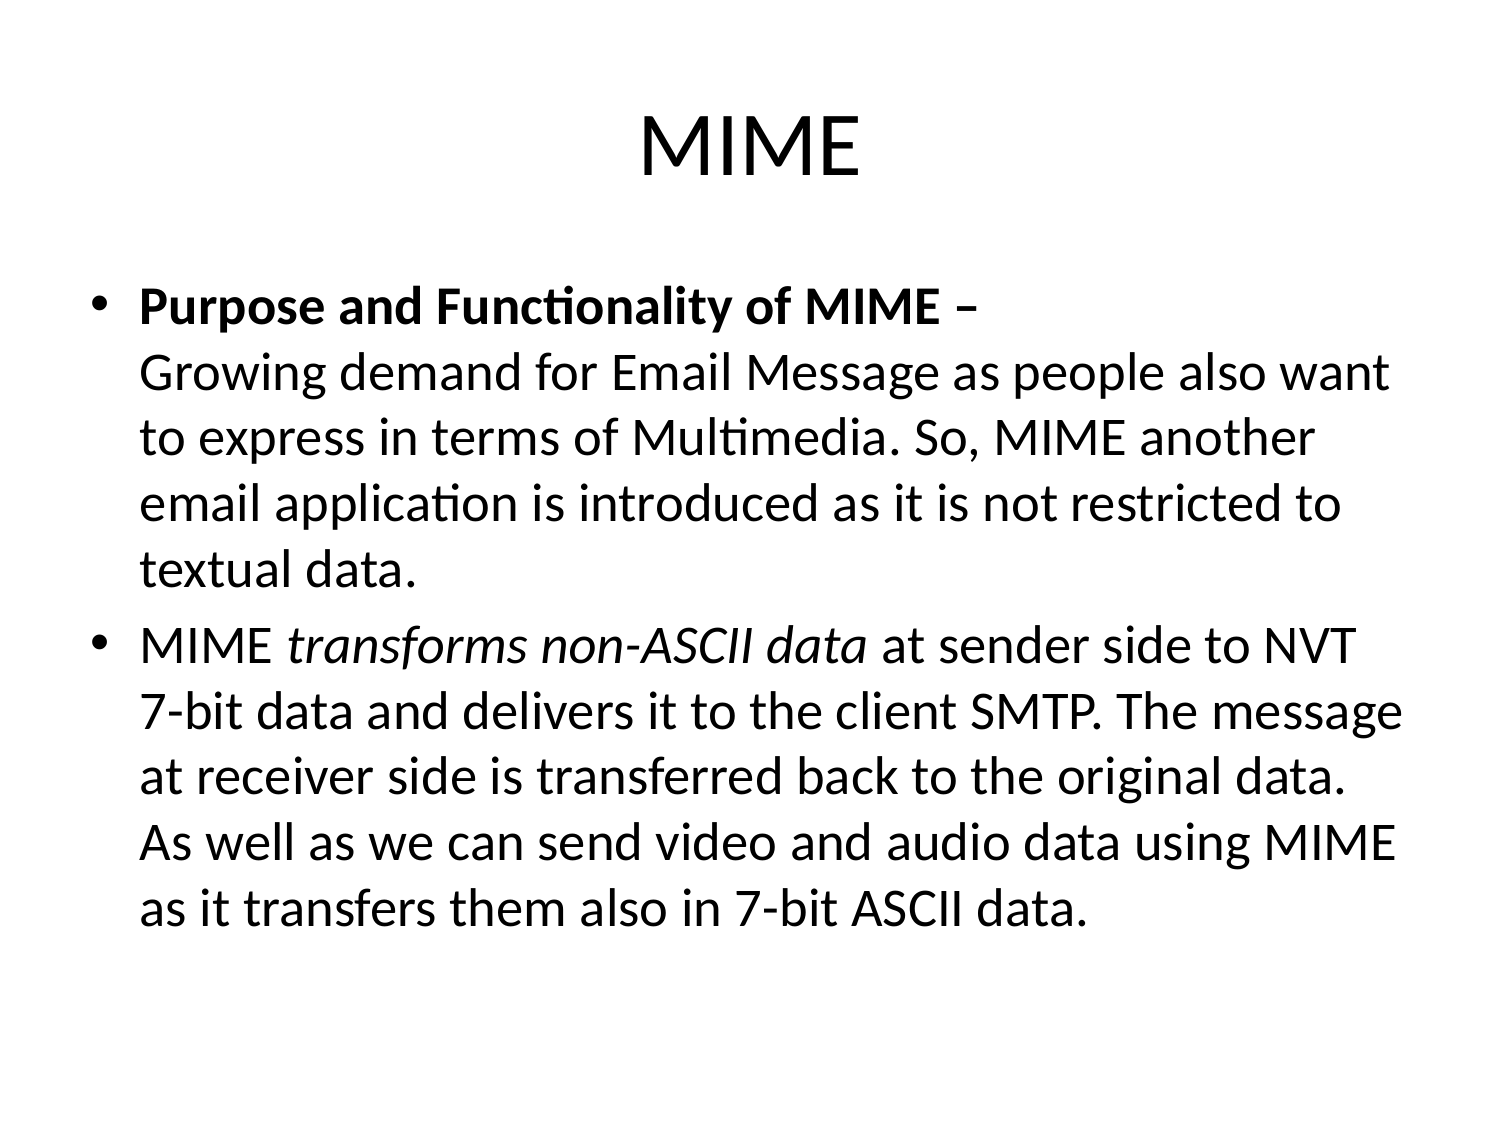

# MIME
Purpose and Functionality of MIME –
Growing demand for Email Message as people also want to express in terms of Multimedia. So, MIME another email application is introduced as it is not restricted to textual data.
MIME transforms non-ASCII data at sender side to NVT 7-bit data and delivers it to the client SMTP. The message at receiver side is transferred back to the original data. As well as we can send video and audio data using MIME as it transfers them also in 7-bit ASCII data.